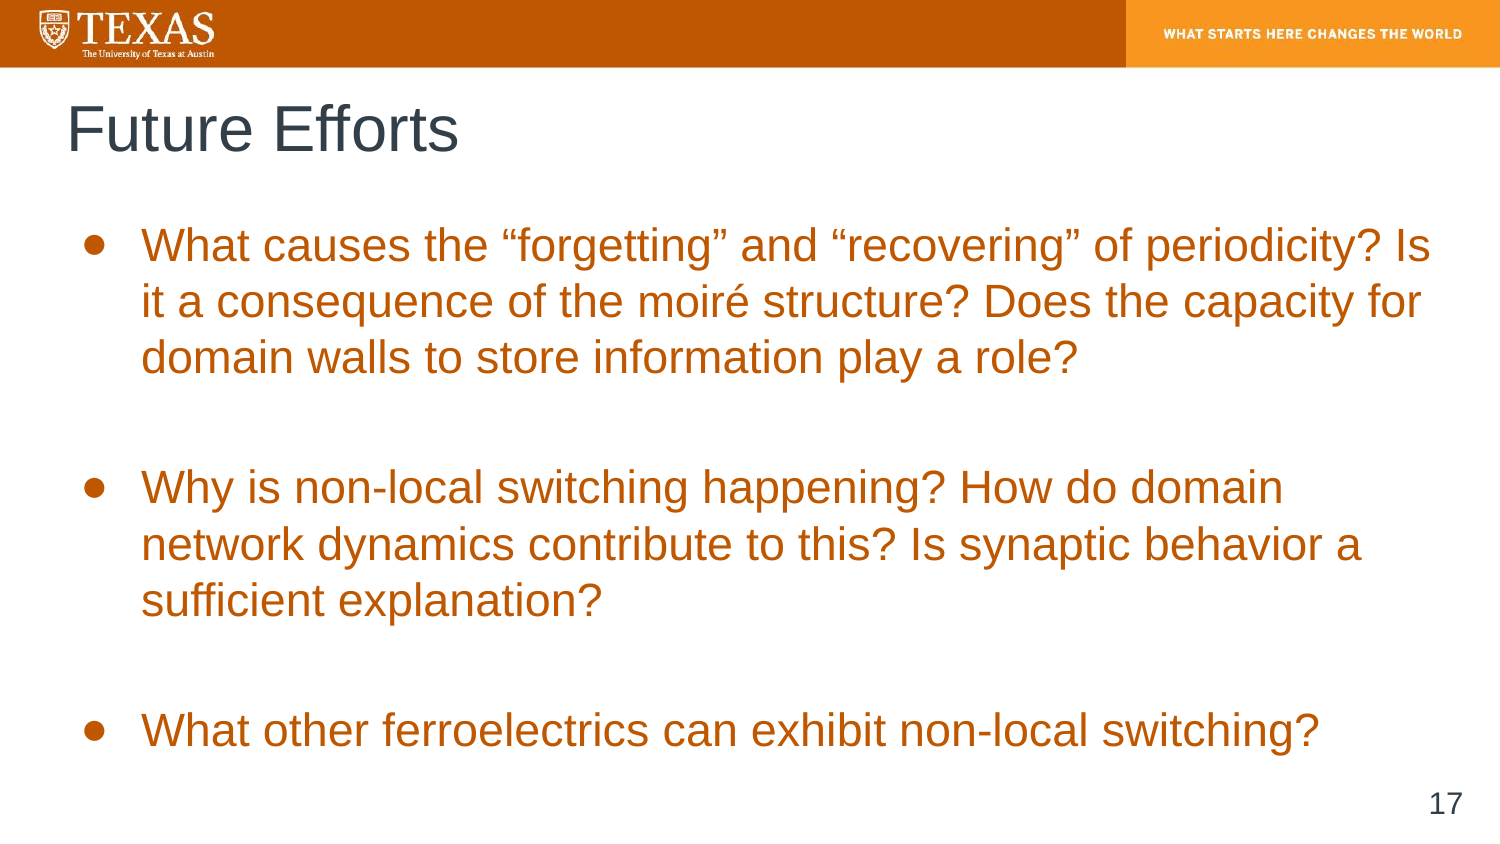

# Future Efforts
What causes the “forgetting” and “recovering” of periodicity? Is it a consequence of the moiré structure? Does the capacity for domain walls to store information play a role?

Why is non-local switching happening? How do domain network dynamics contribute to this? Is synaptic behavior a sufficient explanation?

What other ferroelectrics can exhibit non-local switching?

17